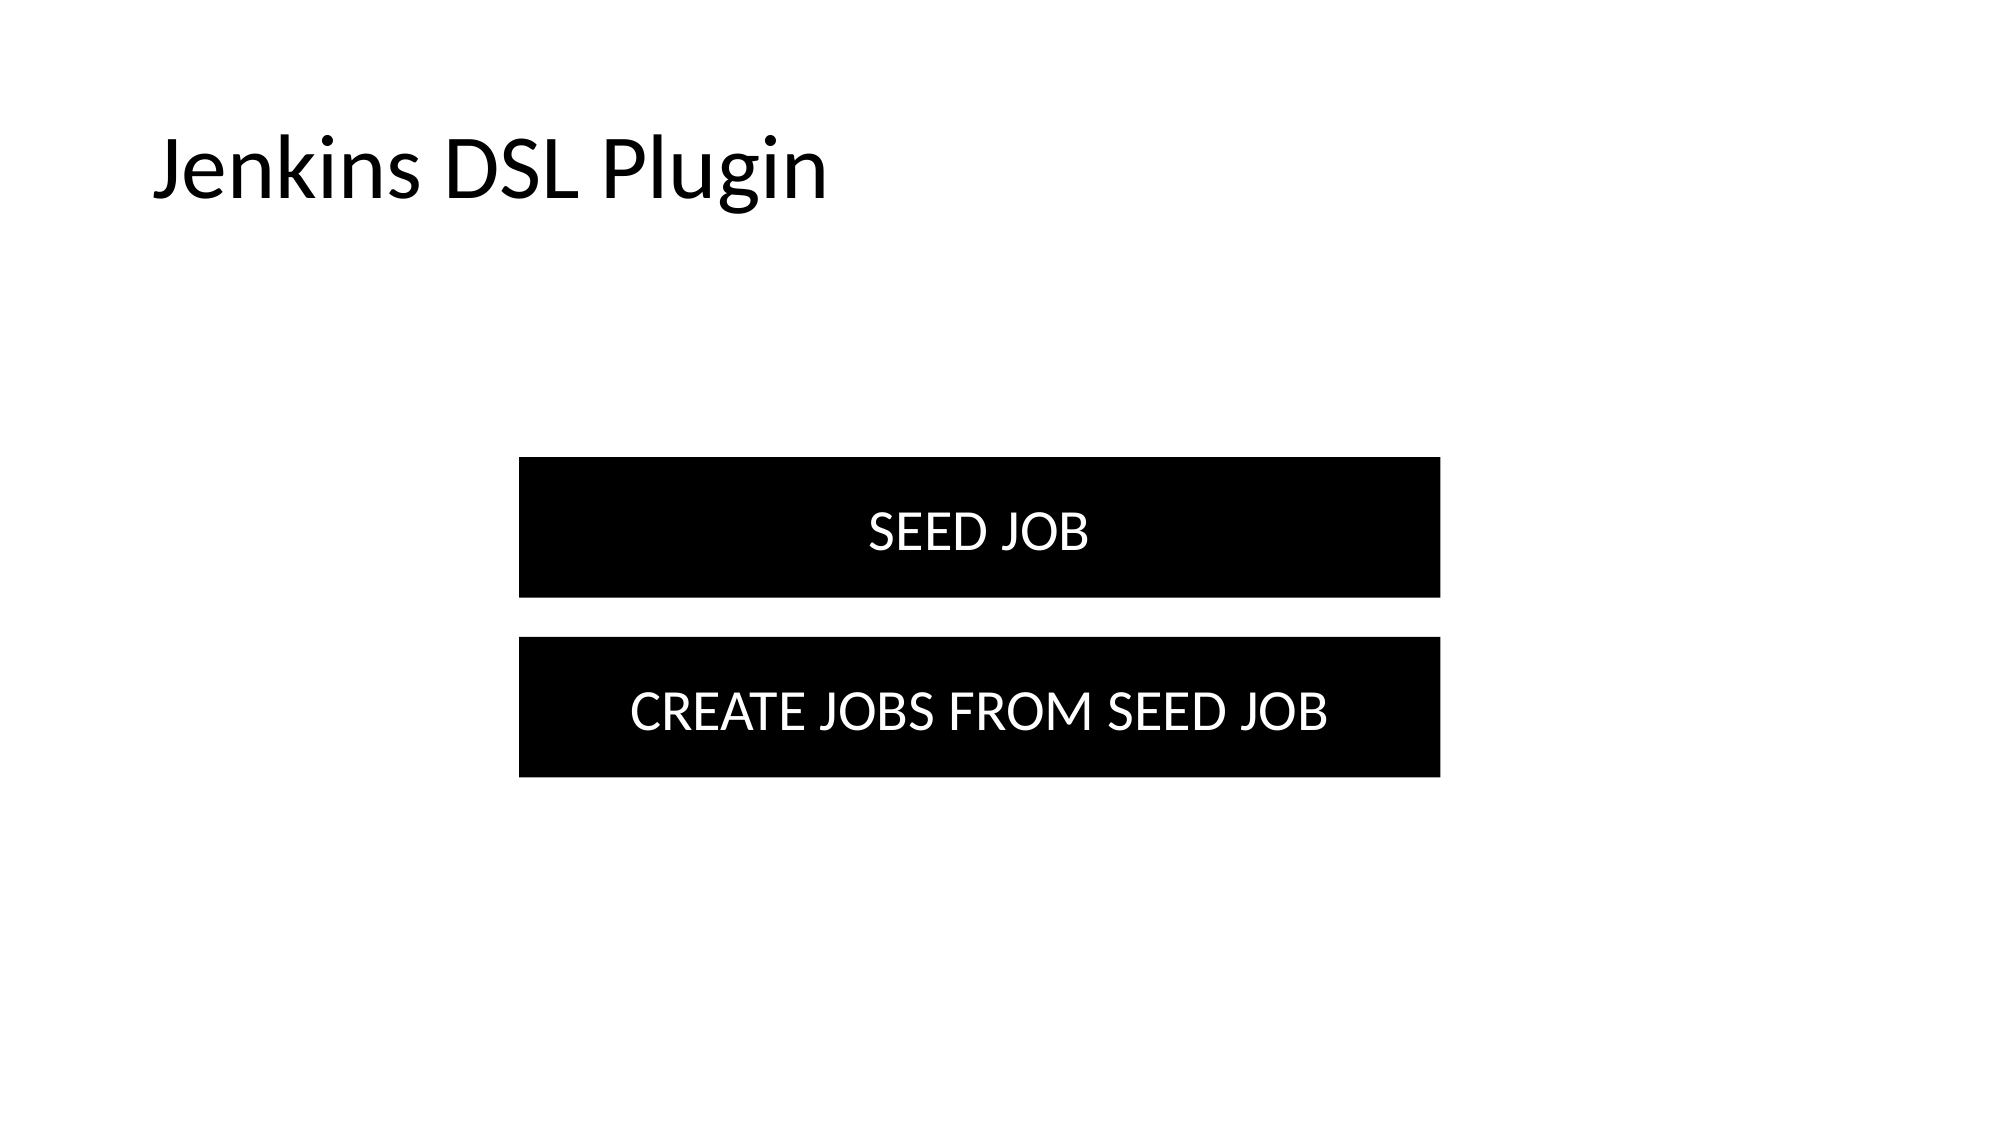

# Jenkins DSL Plugin
SEED JOB
CREATE JOBS FROM SEED JOB